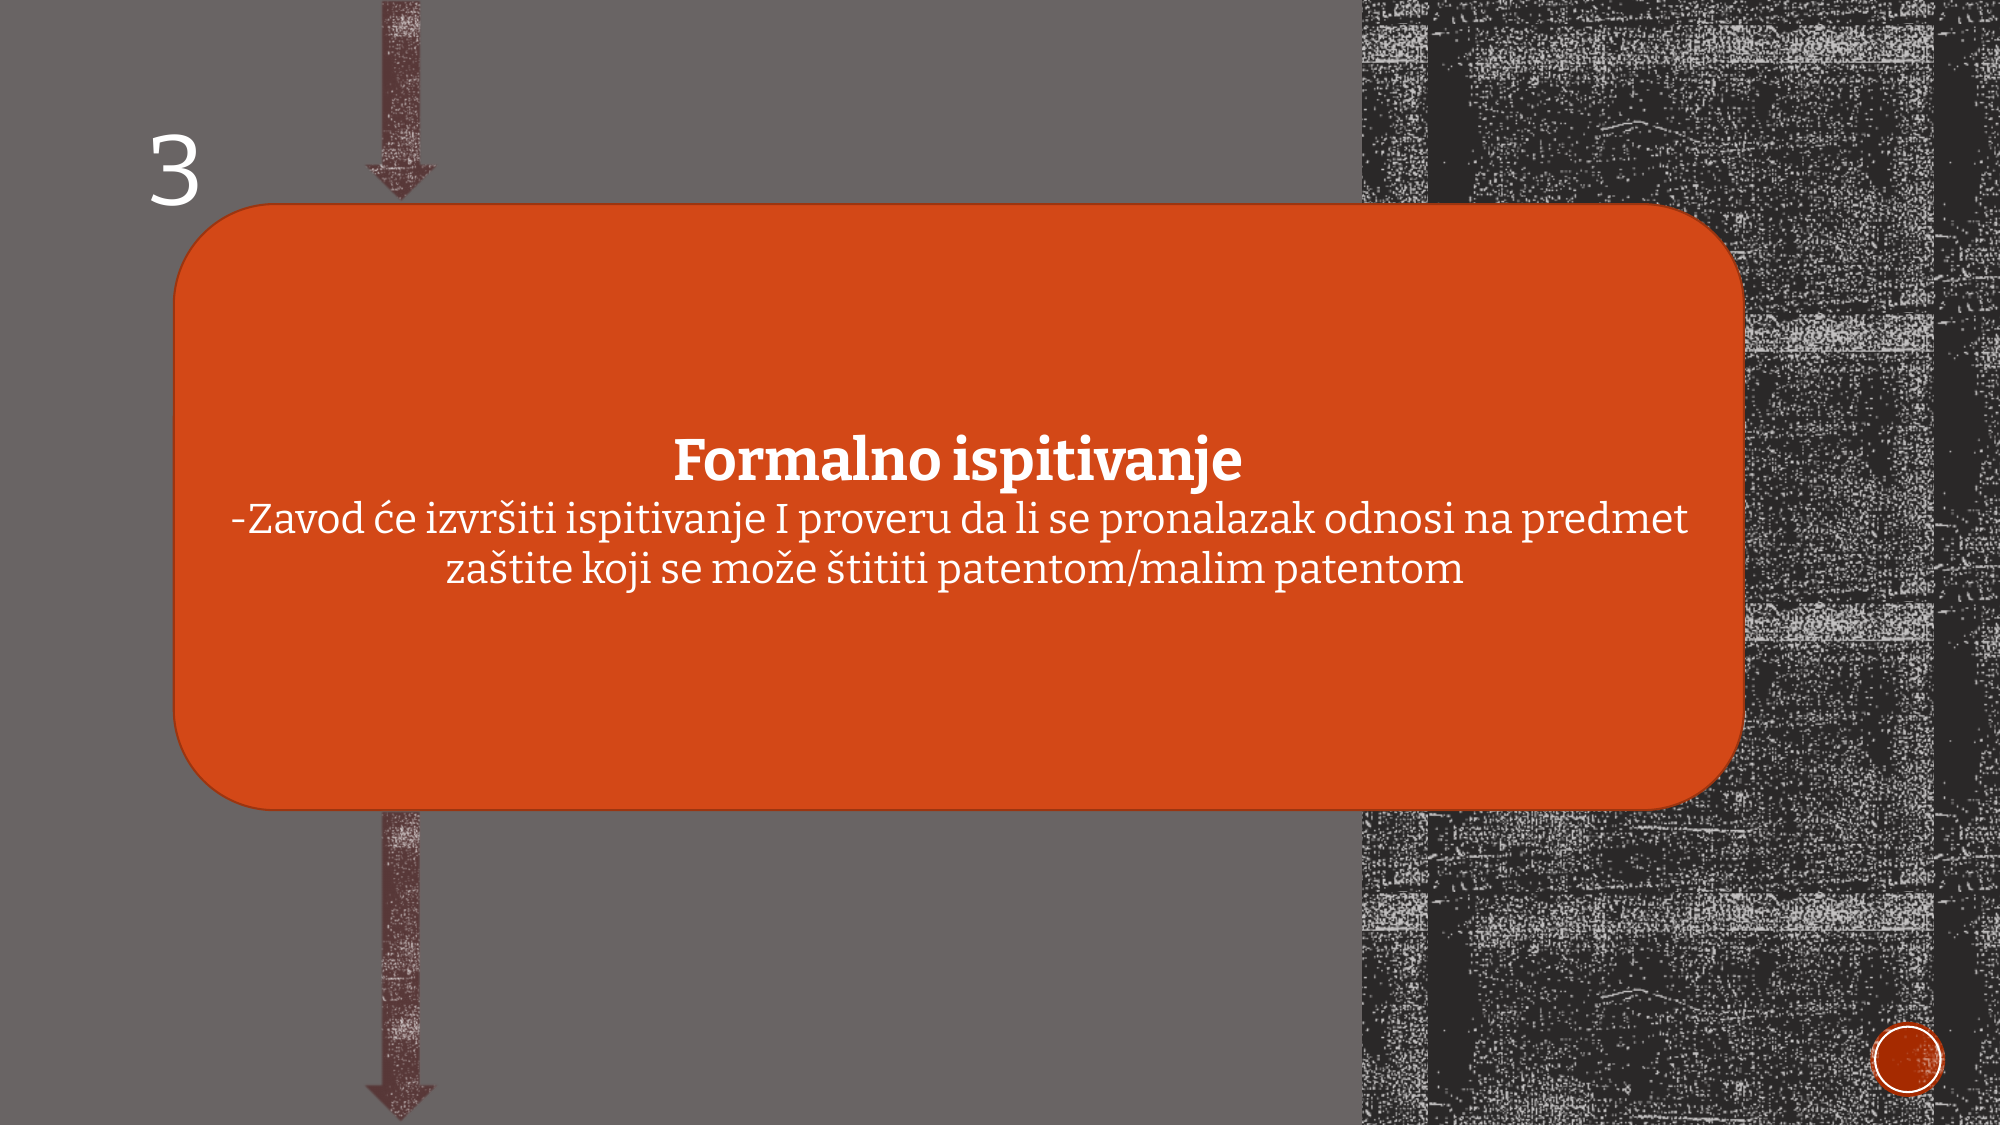

3
Formalno ispitivanje
-Zavod će izvršiti ispitivanje I proveru da li se pronalazak odnosi na predmet zaštite koji se može štititi patentom/malim patentom